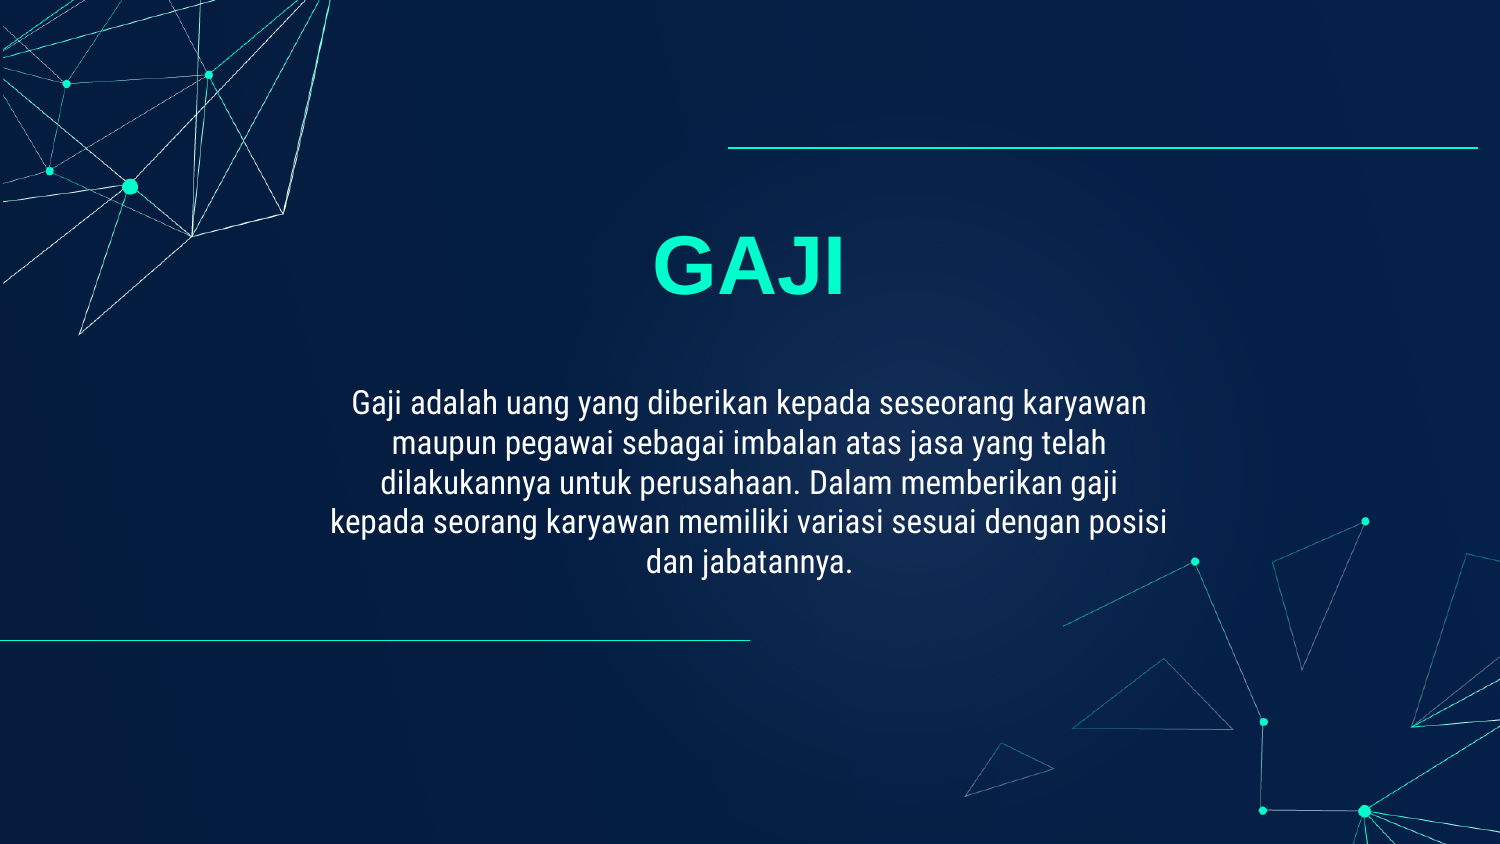

# GAJI

Gaji adalah uang yang diberikan kepada seseorang karyawan maupun pegawai sebagai imbalan atas jasa yang telah dilakukannya untuk perusahaan. Dalam memberikan gaji kepada seorang karyawan memiliki variasi sesuai dengan posisi dan jabatannya.